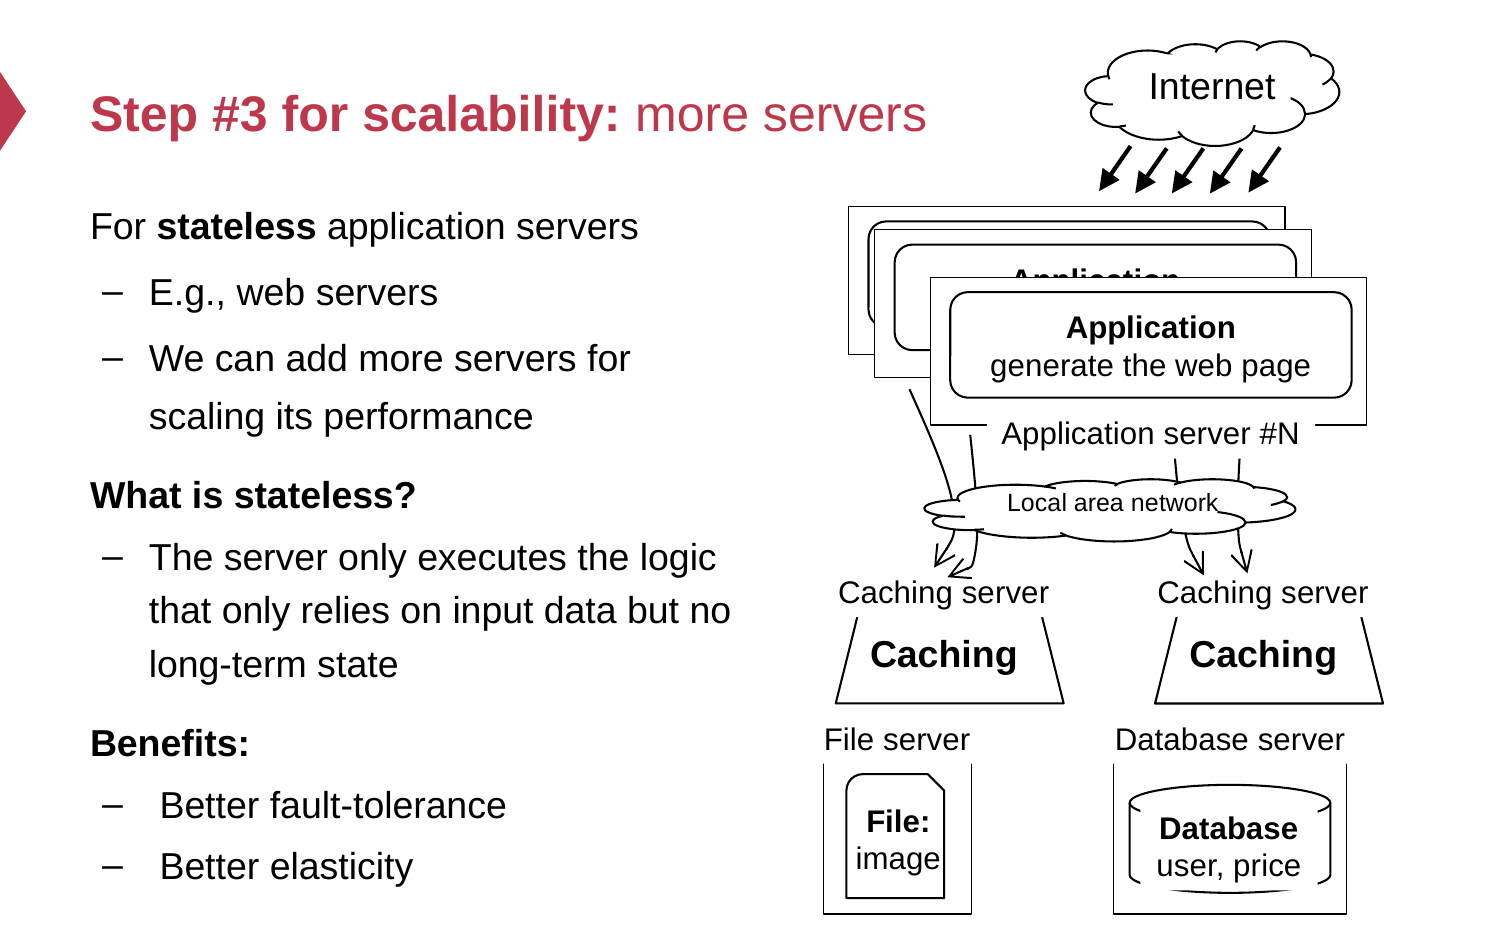

# Step #3 for scalability: more servers

Internet
For stateless application servers
E.g., web servers
We can add more servers for scaling its performance
What is stateless?
The server only executes the logic that only relies on input data but no long-term state
Benefits:
 Better fault-tolerance
 Better elasticity

Application
generate the web page
Application server #N

Application
generate the web page
Application server #N

Application
generate the web page
Application server #N

Local area network
Caching server

Caching
Caching server

Caching
Database server

Database
user, price
File server

File:
image